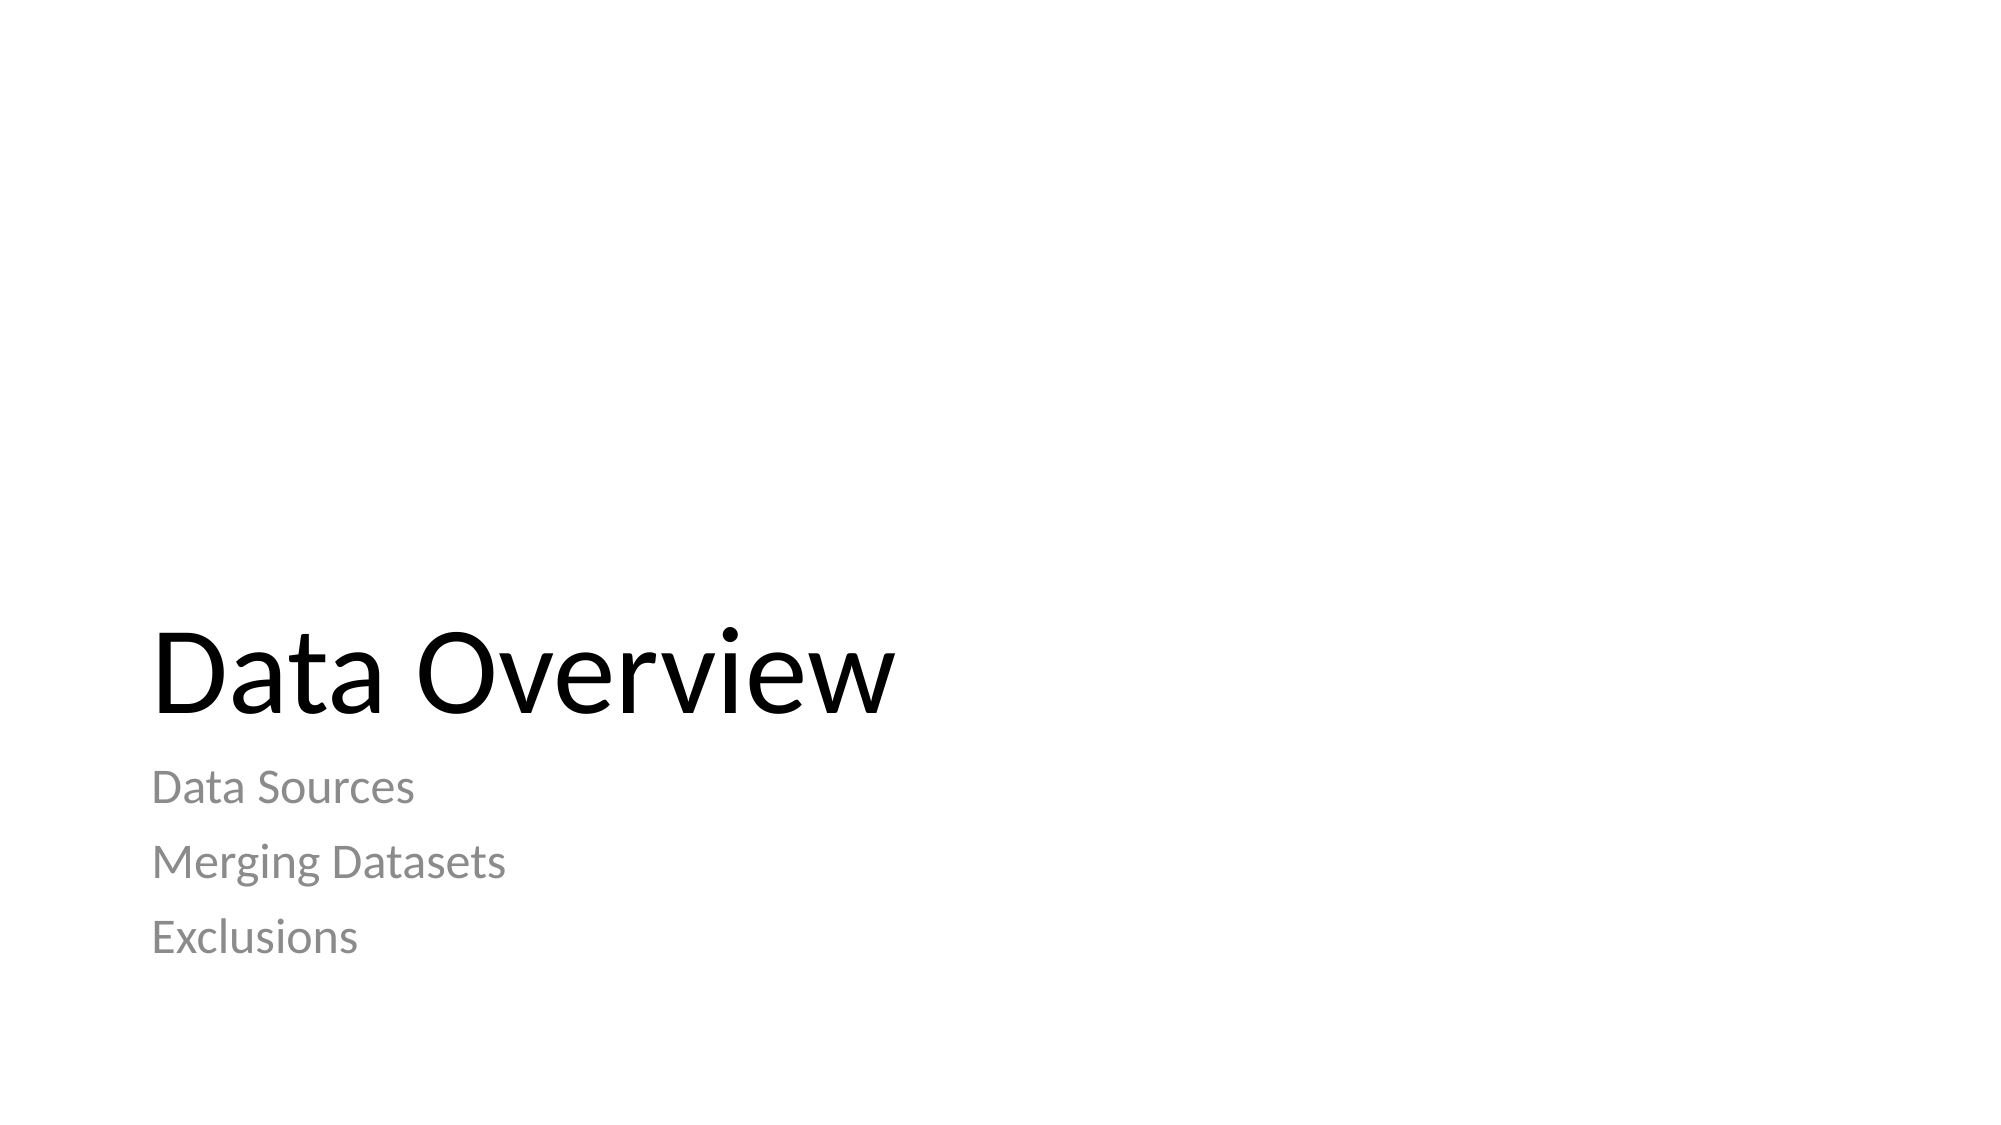

# Data Overview
Data Sources
Merging Datasets
Exclusions